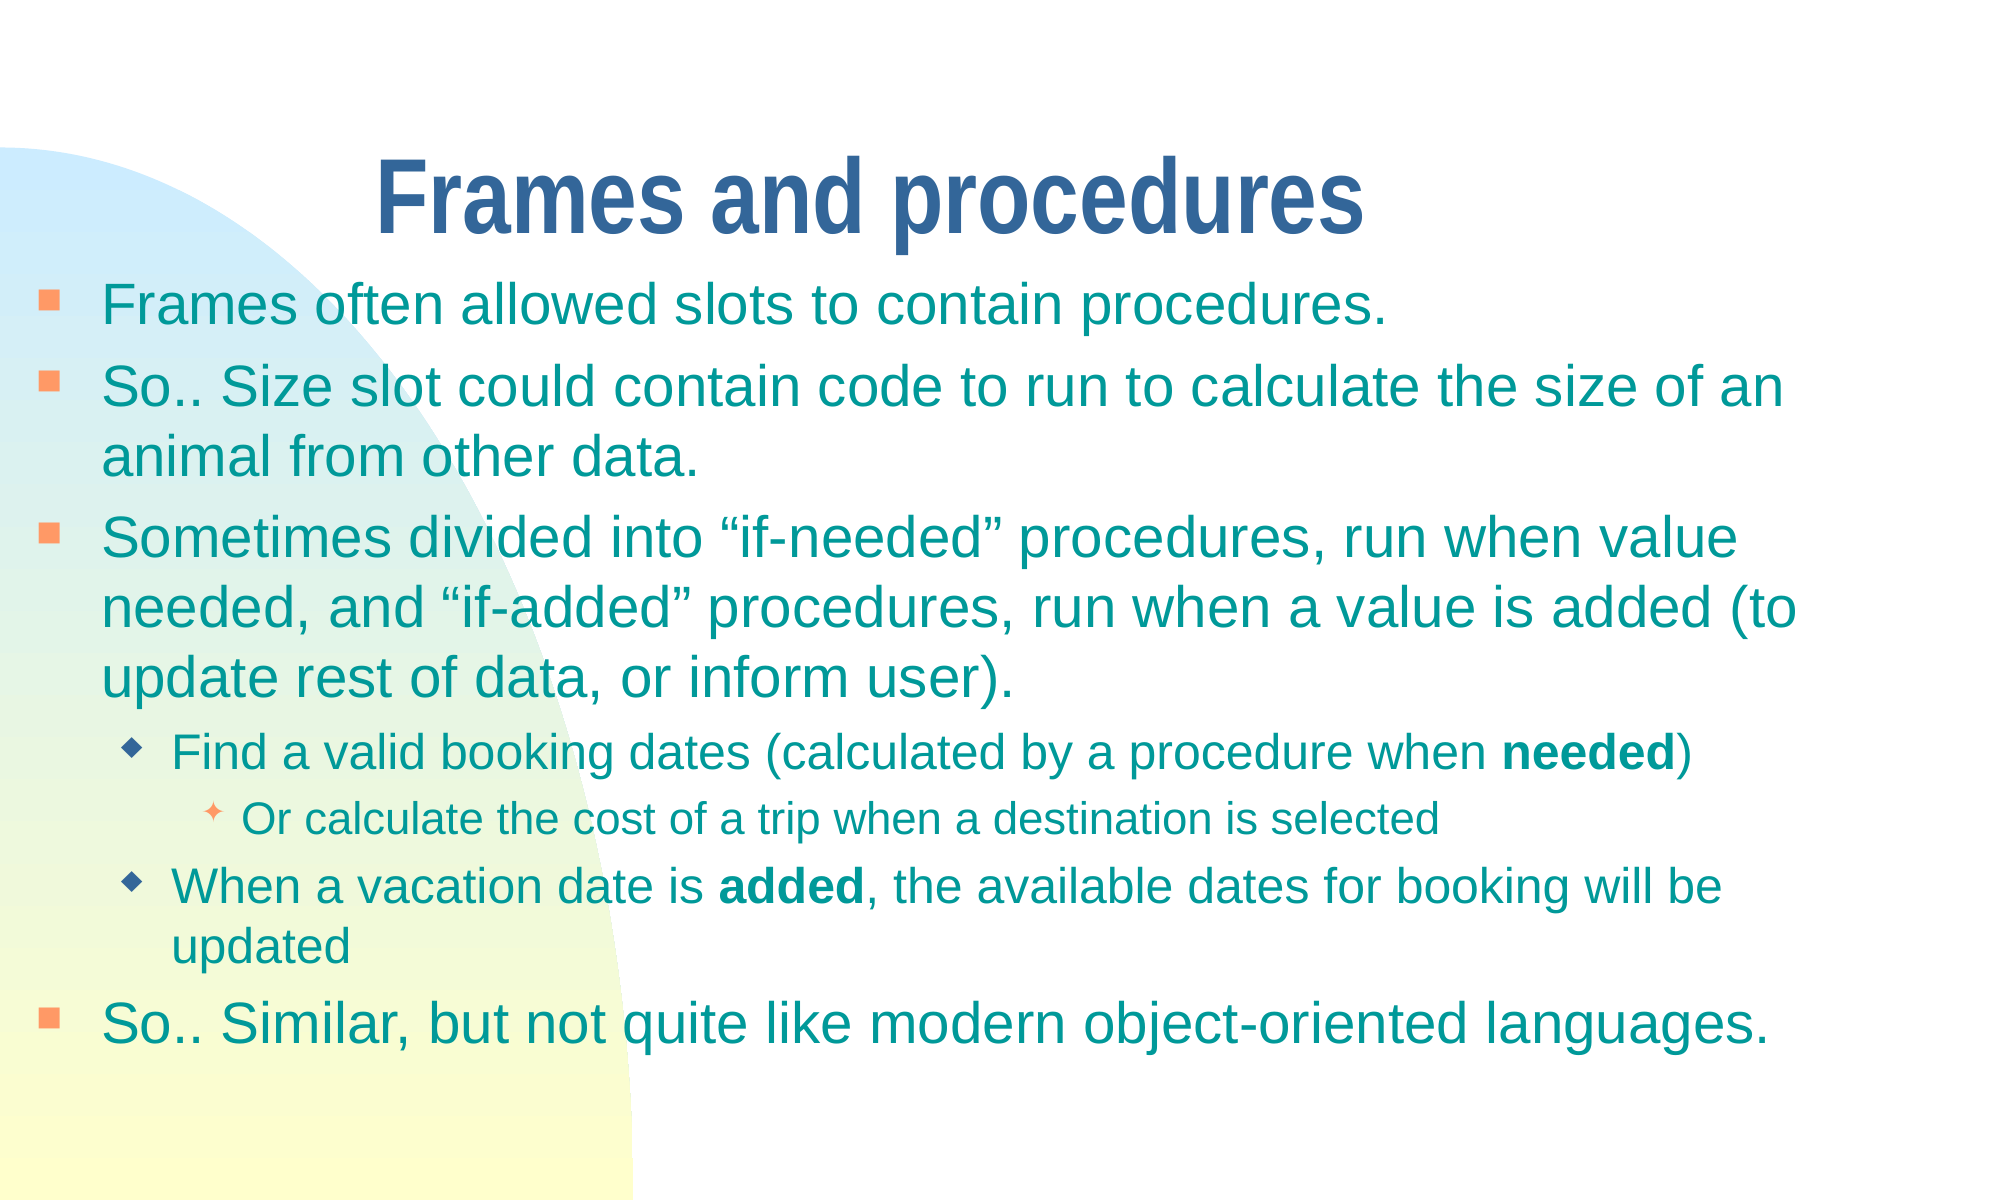

# Frames and procedures
Frames often allowed slots to contain procedures.
So.. Size slot could contain code to run to calculate the size of an animal from other data.
Sometimes divided into “if-needed” procedures, run when value needed, and “if-added” procedures, run when a value is added (to update rest of data, or inform user).
Find a valid booking dates (calculated by a procedure when needed)
Or calculate the cost of a trip when a destination is selected
When a vacation date is added, the available dates for booking will be updated
So.. Similar, but not quite like modern object-oriented languages.